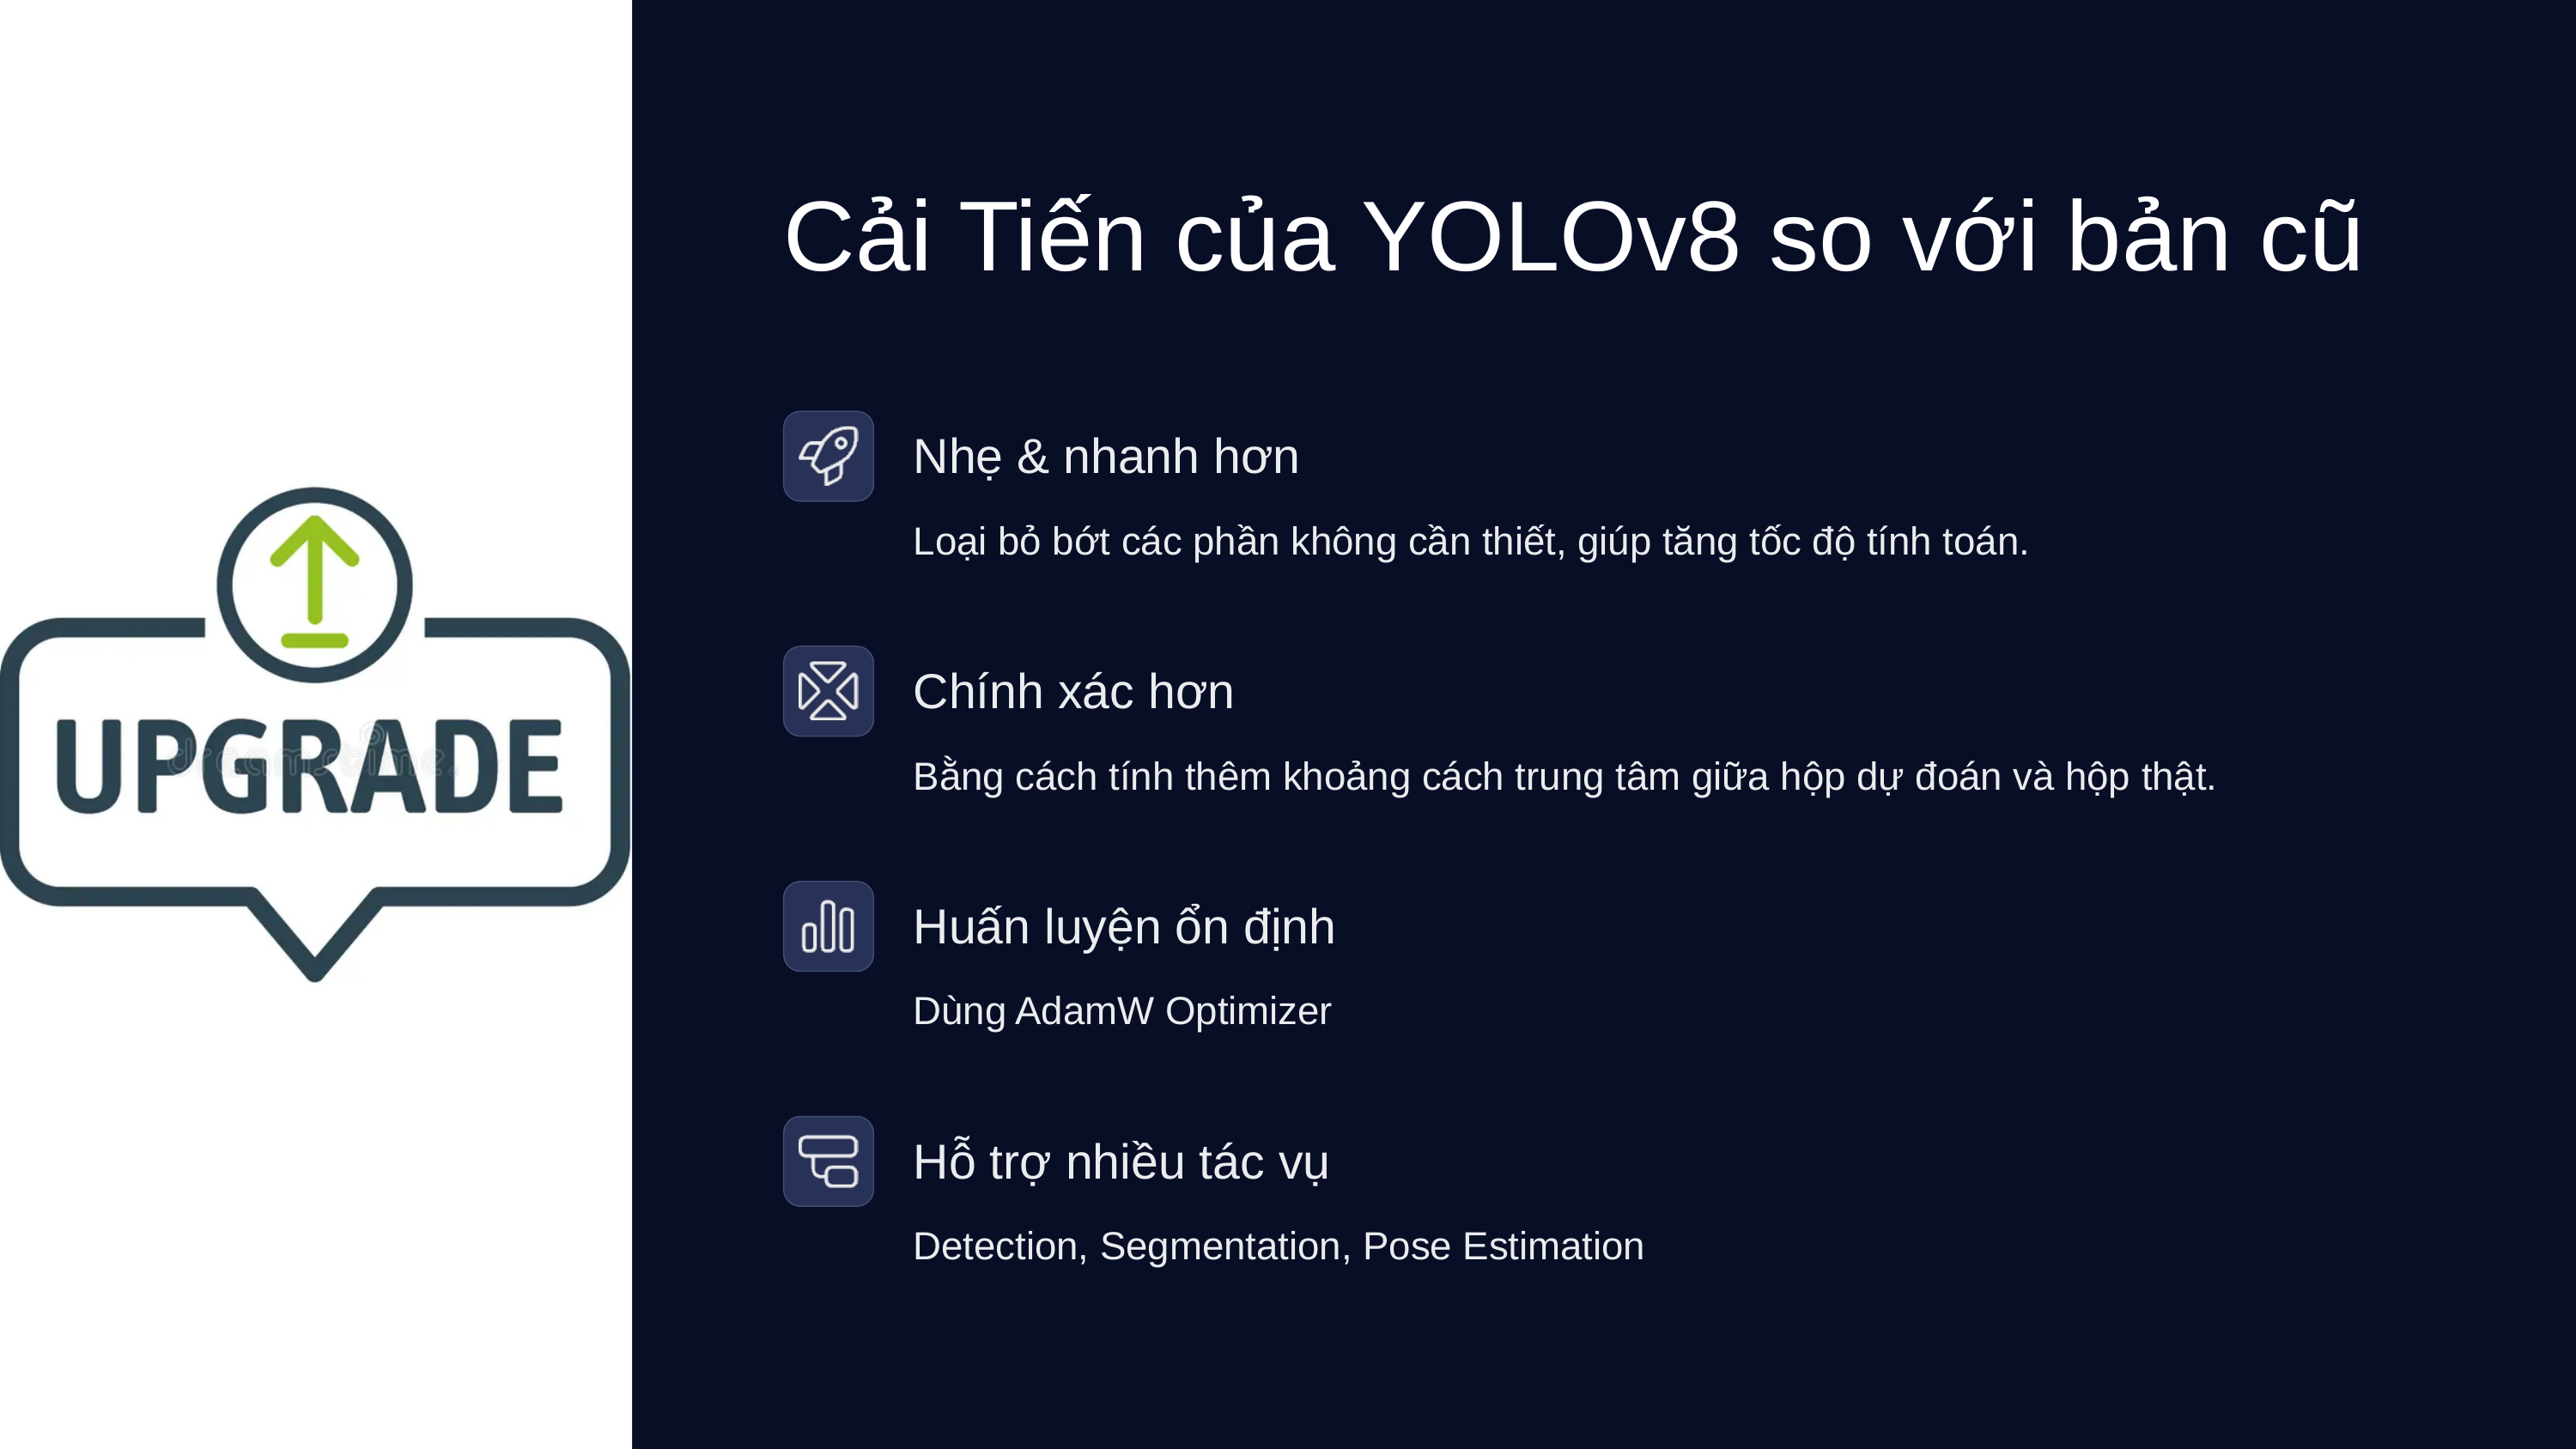

Cải Tiến của YOLOv8 so với bản cũ

Nhẹ & nhanh hơn

Loại bỏ bớt các phần không cần thiết, giúp tăng tốc độ tính toán.

Chính xác hơn

Bằng cách tính thêm khoảng cách trung tâm giữa hộp dự đoán và hộp thật.

Huấn luyện ổn định

Dùng AdamW Optimizer

Hỗ trợ nhiều tác vụ

Detection, Segmentation, Pose Estimation